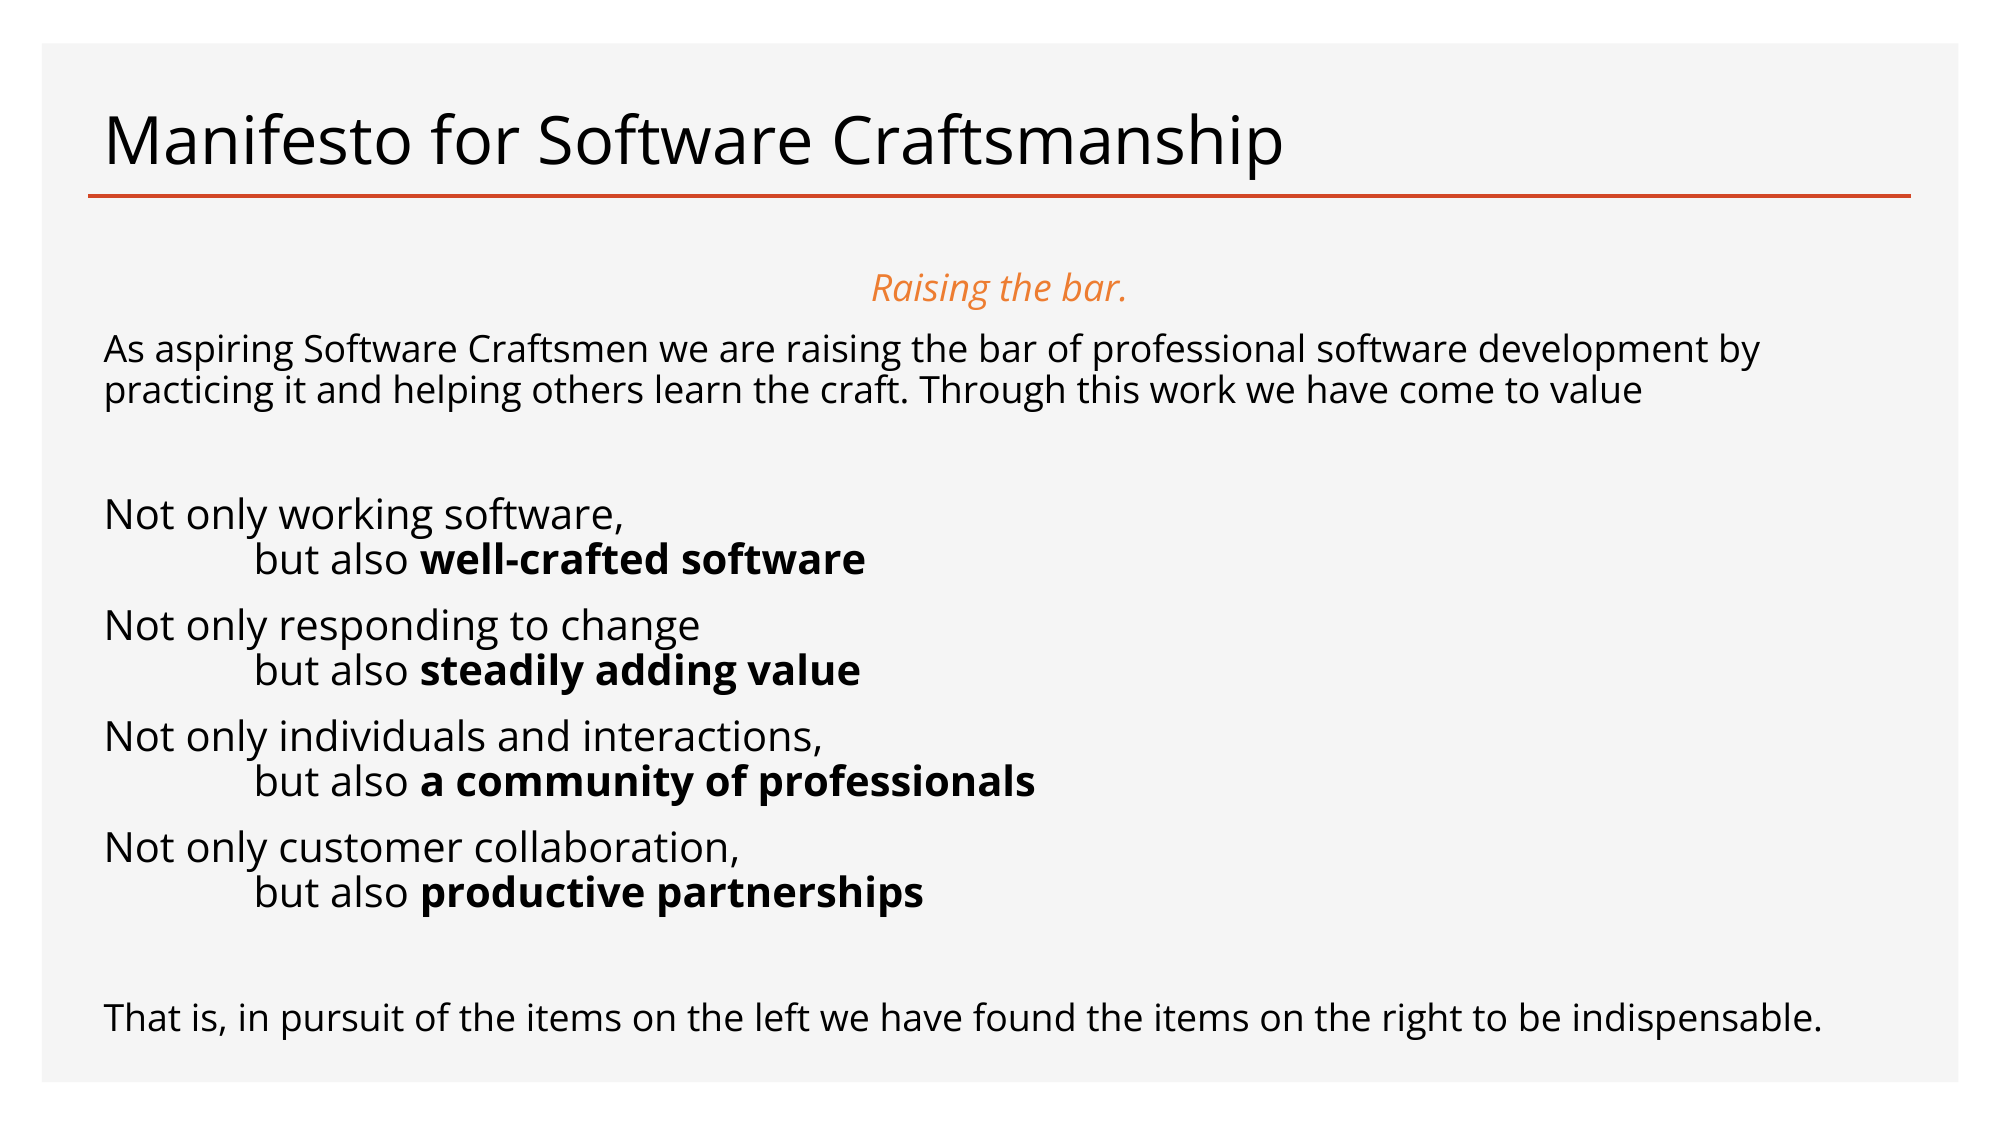

# Manifesto for Software Craftsmanship
Raising the bar.
As aspiring Software Craftsmen we are raising the bar of professional software development by practicing it and helping others learn the craft. Through this work we have come to value

Not only working software,
	but also well-crafted software
Not only responding to change
	but also steadily adding value
Not only individuals and interactions,
	but also a community of professionals
Not only customer collaboration,
	but also productive partnerships

That is, in pursuit of the items on the left we have found the items on the right to be indispensable.